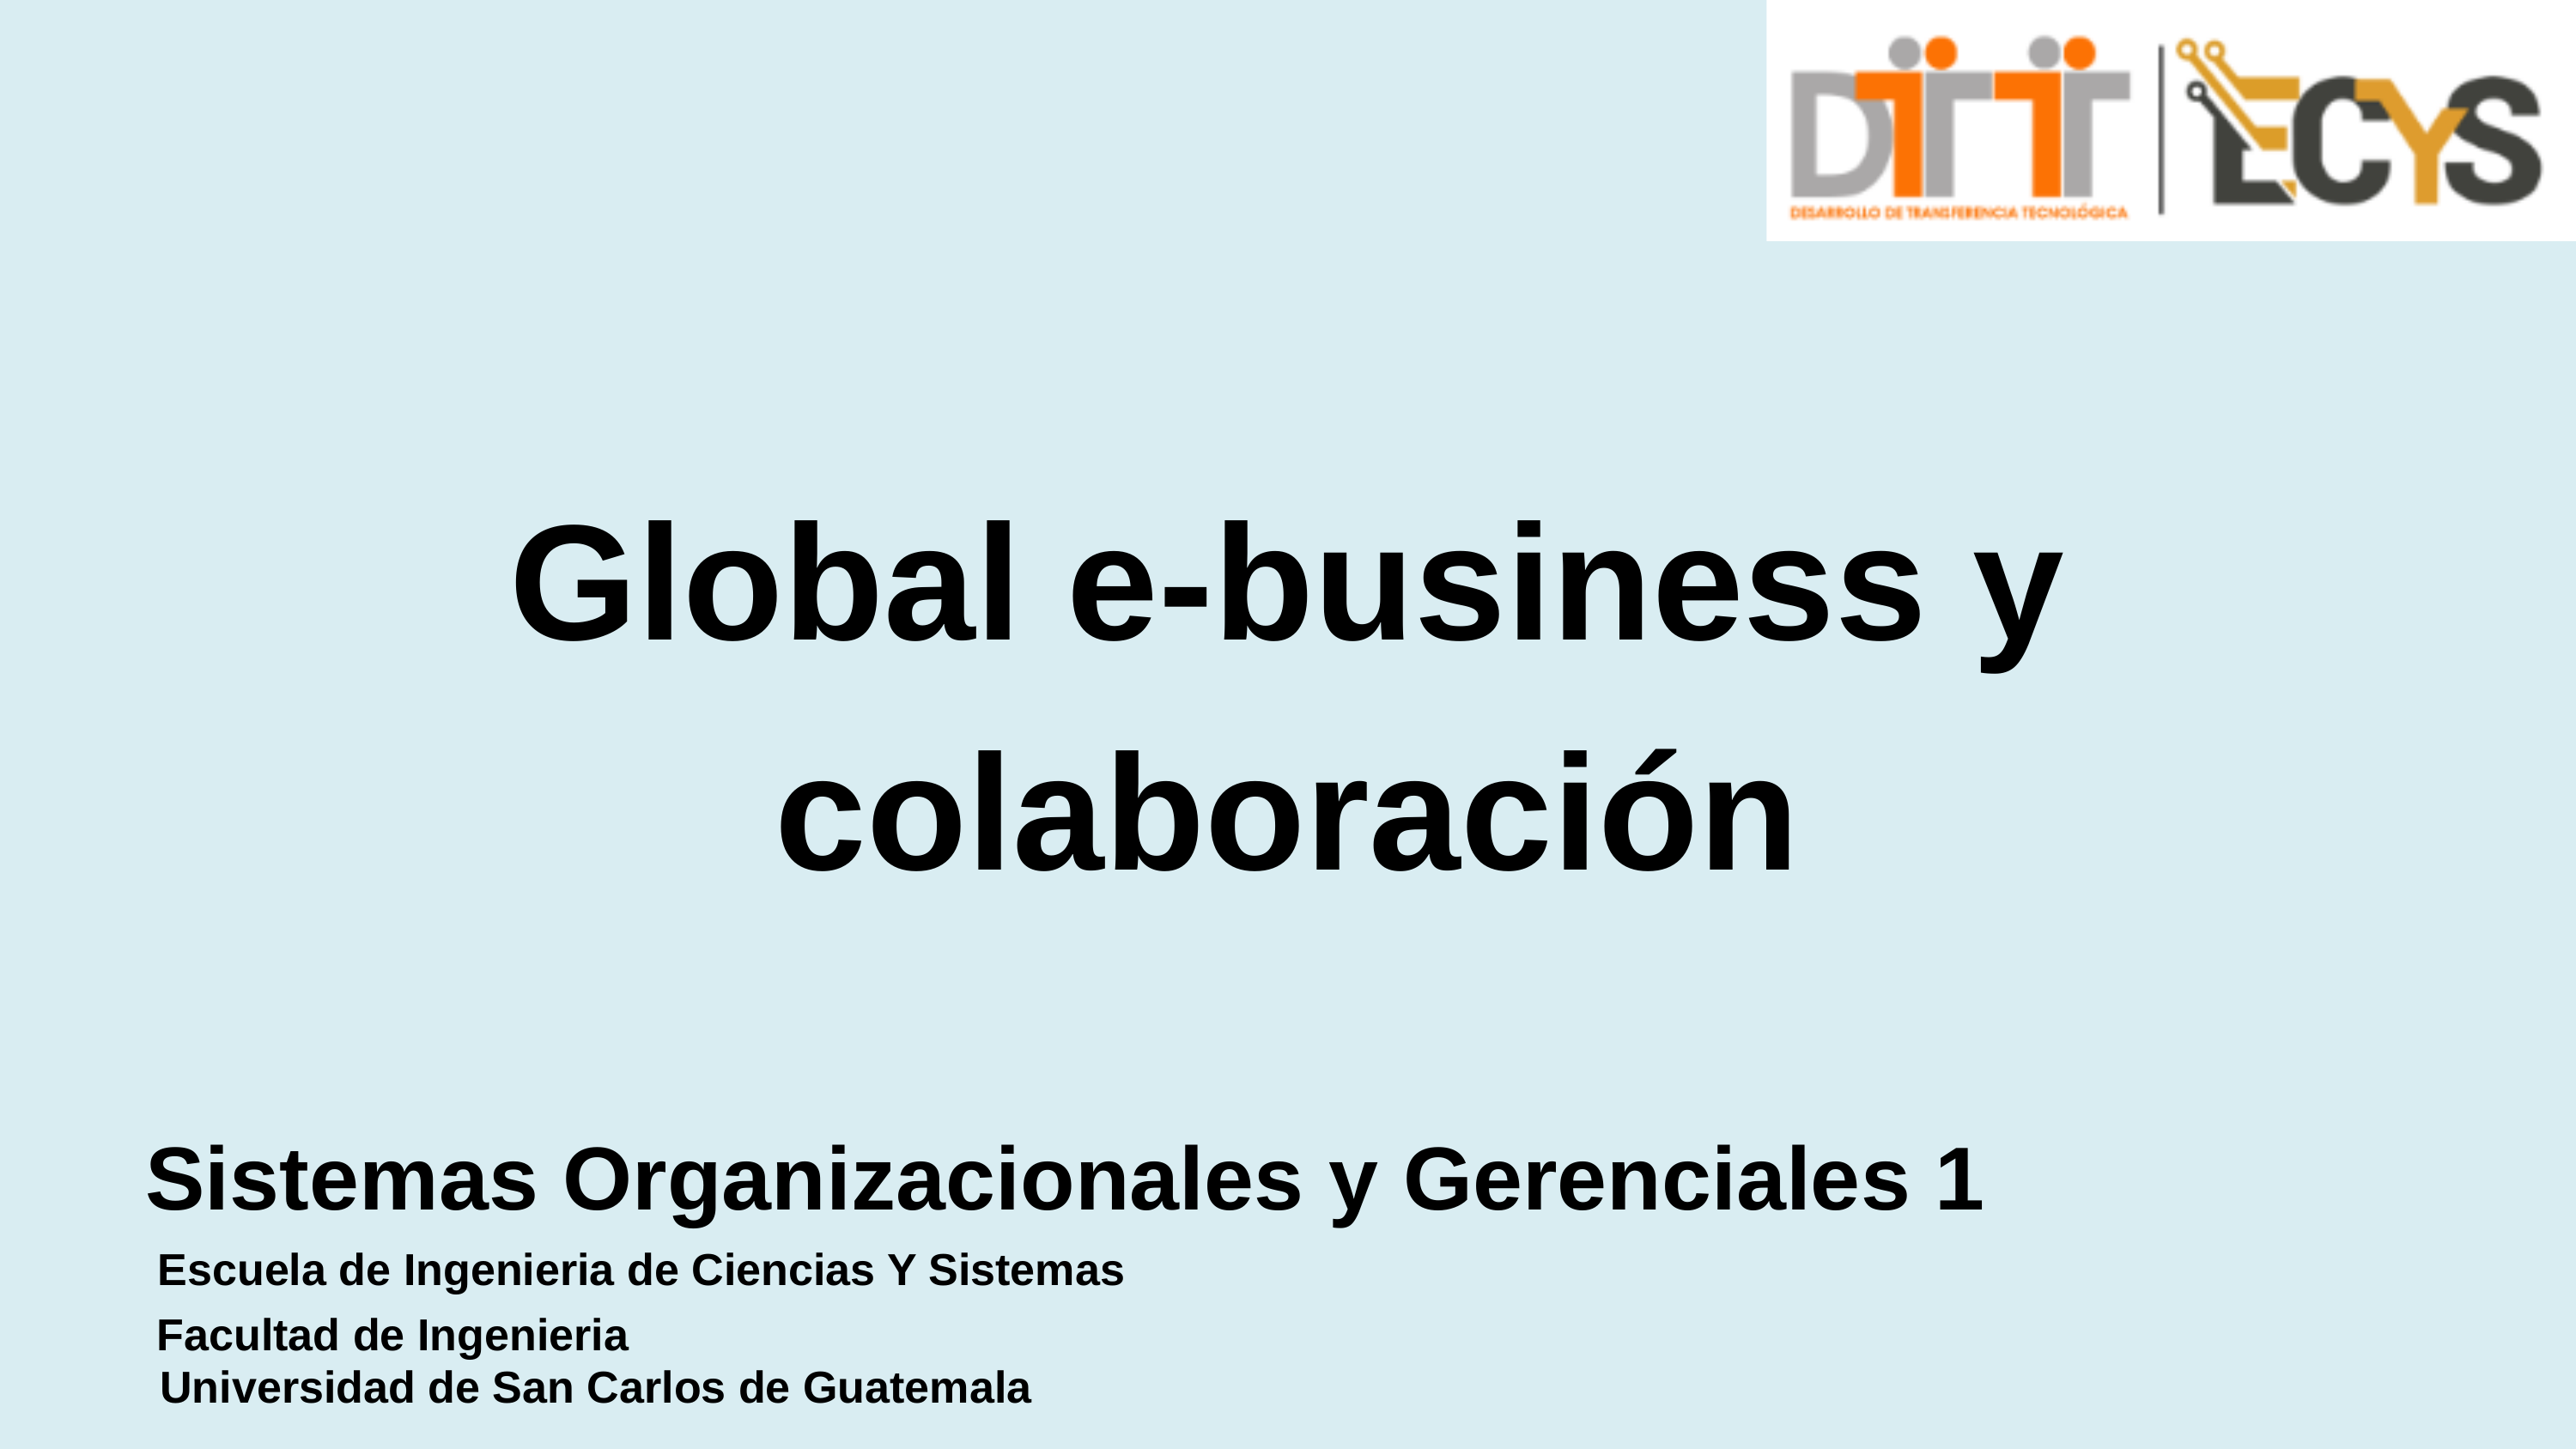

Global e-business y colaboración
Sistemas Organizacionales y Gerenciales 1
Escuela de Ingenieria de Ciencias Y Sistemas
Facultad de Ingenieria
Universidad de San Carlos de Guatemala